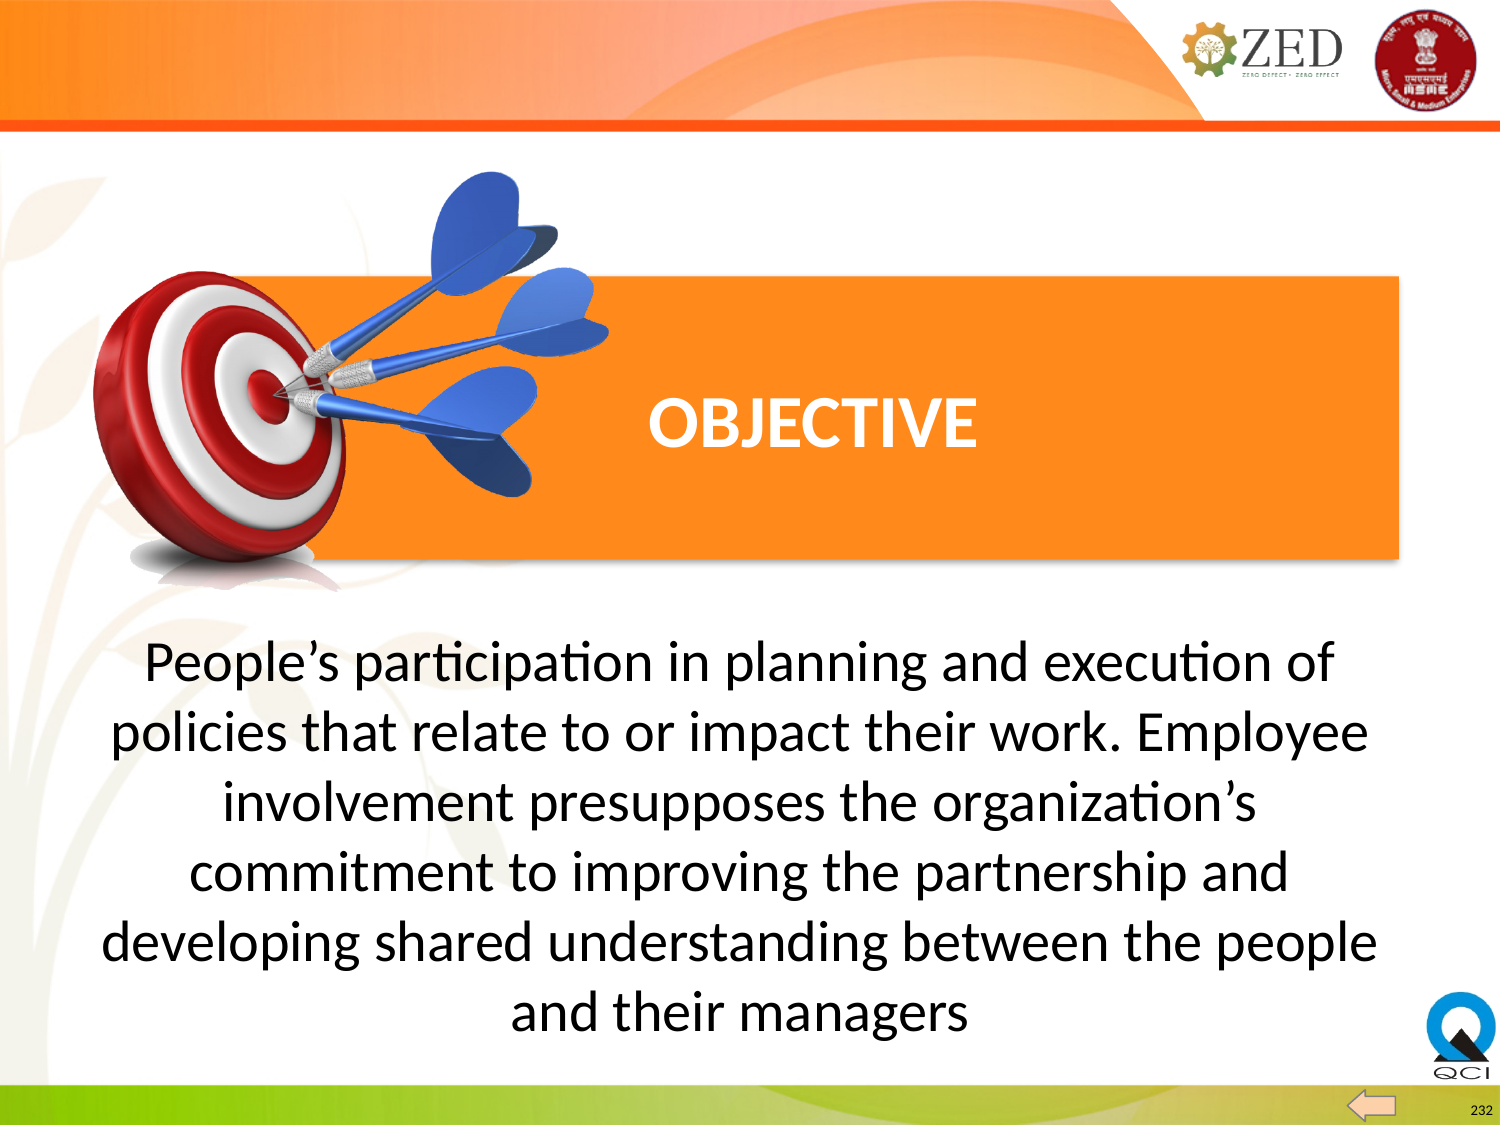

People’s participation in planning and execution of policies that relate to or impact their work. Employee involvement presupposes the organization’s commitment to improving the partnership and developing shared understanding between the people and their managers